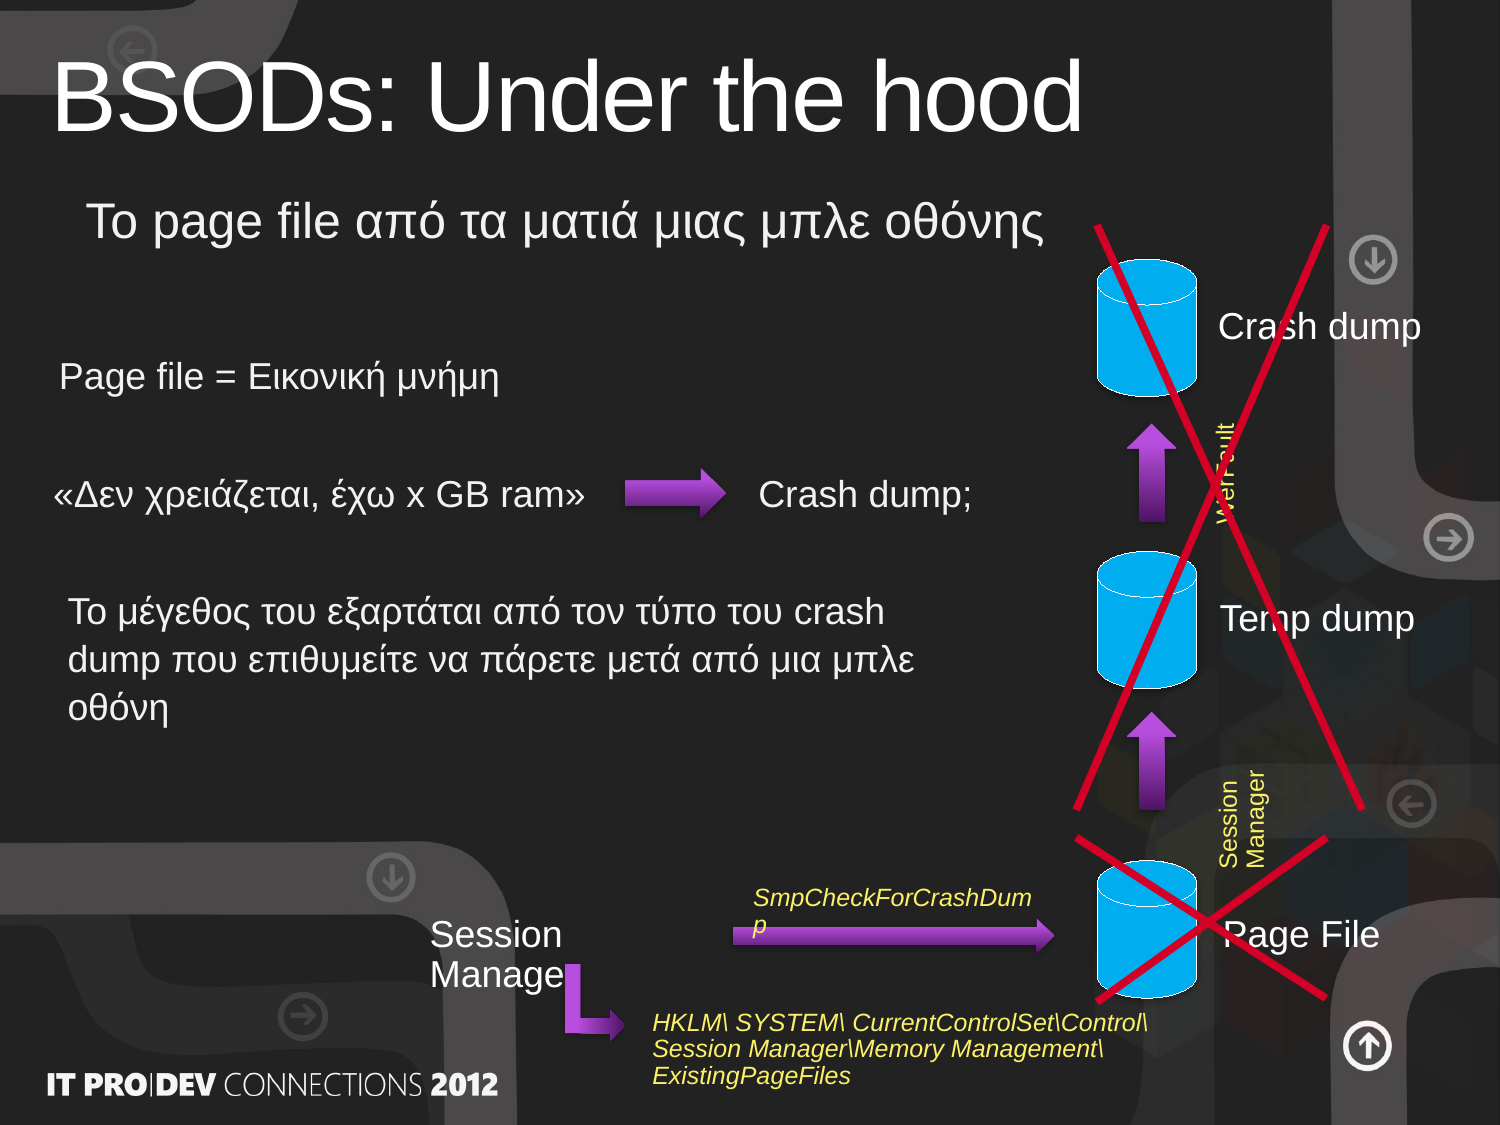

# BSODs: Under the hood
Το page file από τα ματιά μιας μπλε οθόνης

Crash dump
Page file = Εικονική μνήμη

WerFault
«Δεν χρειάζεται, έχω x GB ram»

Crash dump;

Το μέγεθος του εξαρτάται από τον τύπο του crash
dump που επιθυμείτε να πάρετε μετά από μια μπλε
οθόνη
Temp dump

Session Manager

SmpCheckForCrashDump
Session Manager
Page File

HKLM\ SYSTEM\ CurrentControlSet\Control\Session Manager\Memory Management\ExistingPageFiles